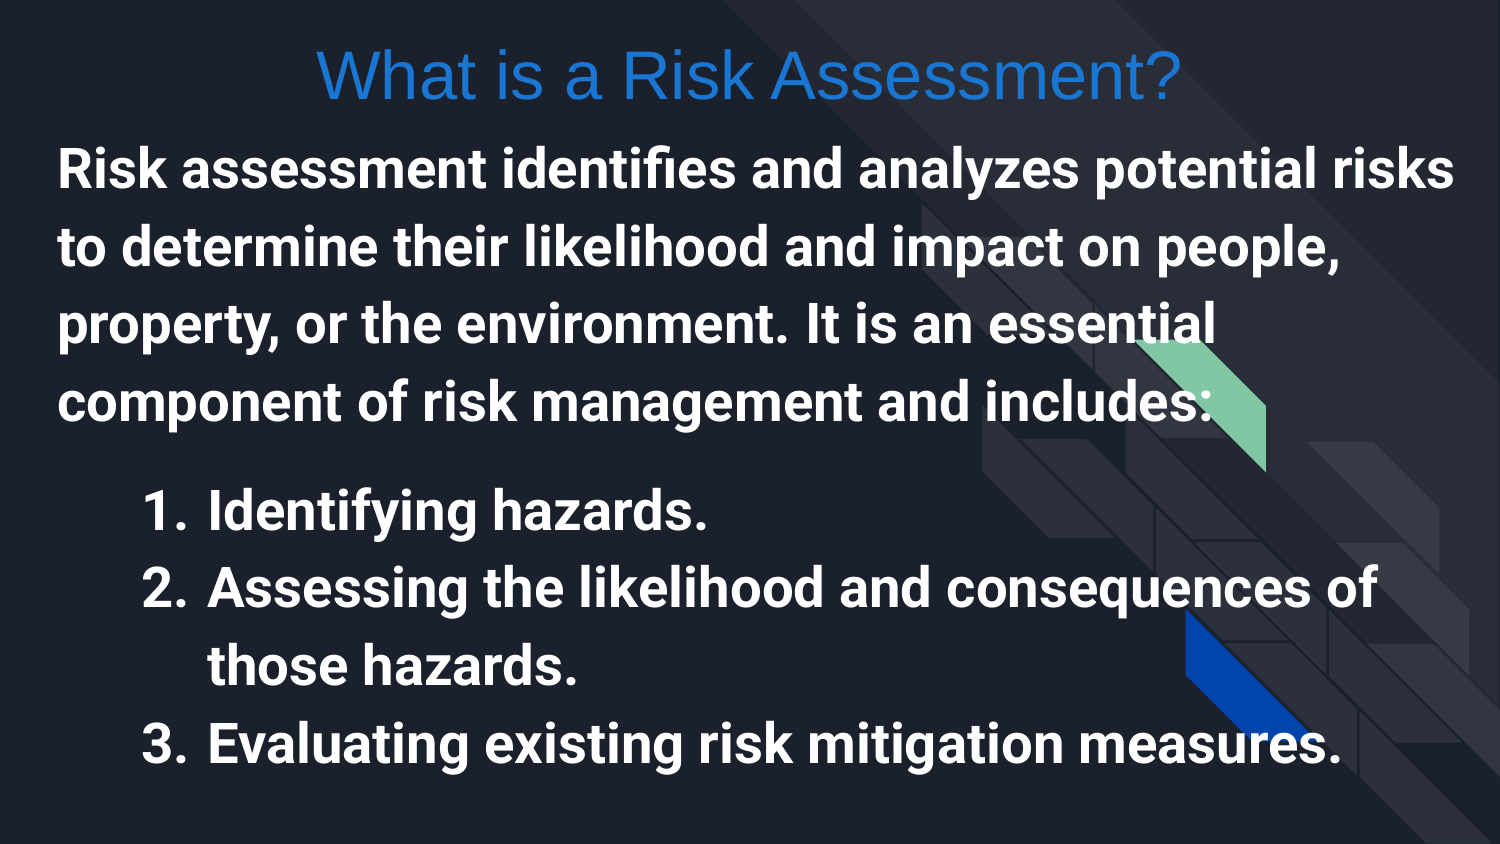

# What is a Risk Assessment?
Risk assessment identifies and analyzes potential risks to determine their likelihood and impact on people, property, or the environment. It is an essential component of risk management and includes:
Identifying hazards.
Assessing the likelihood and consequences of those hazards.
Evaluating existing risk mitigation measures.